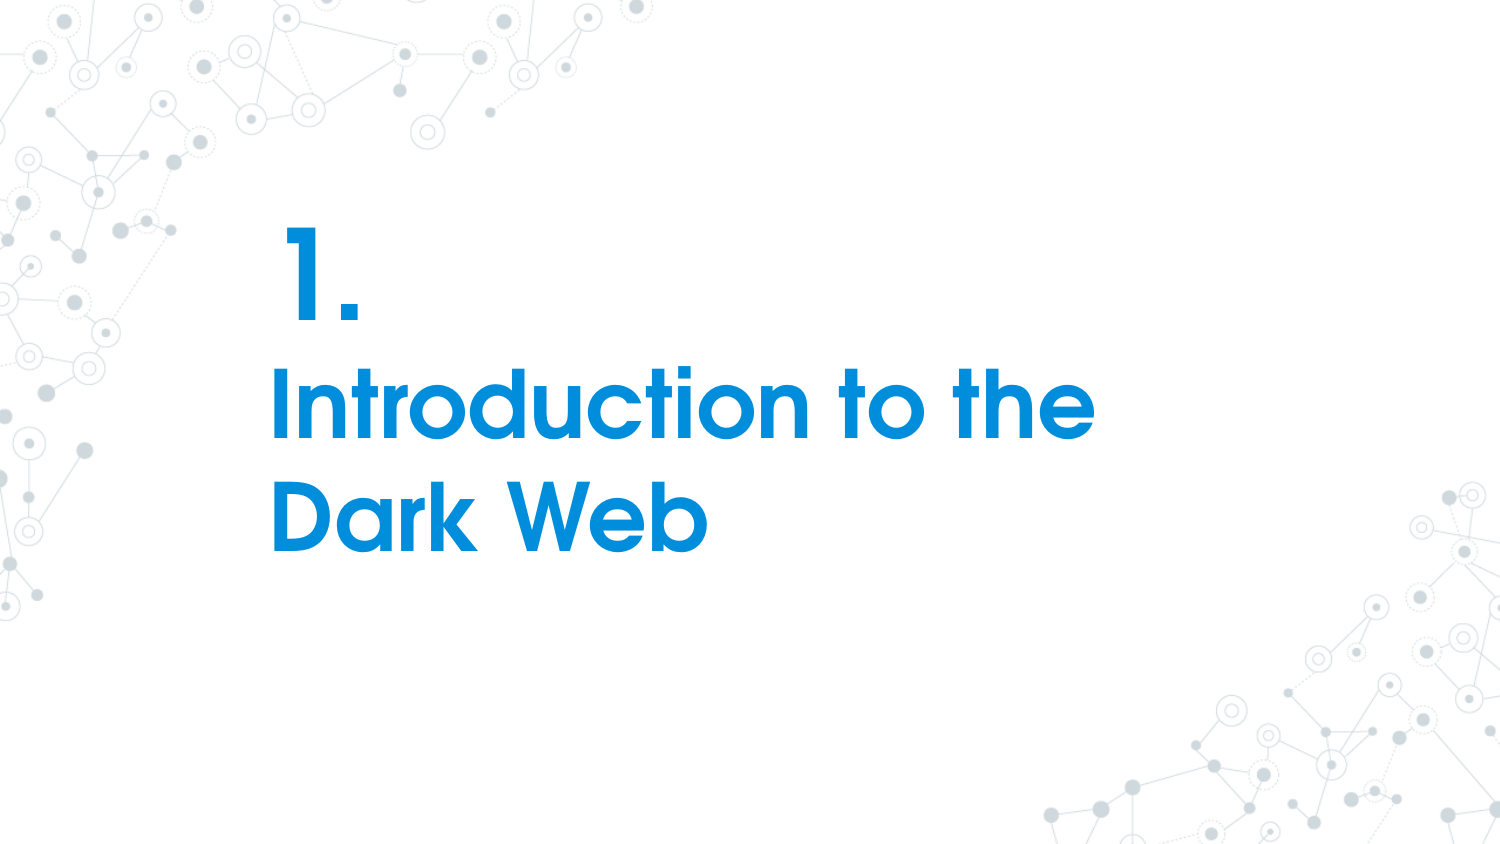

# 1. Introduction to the Dark Web